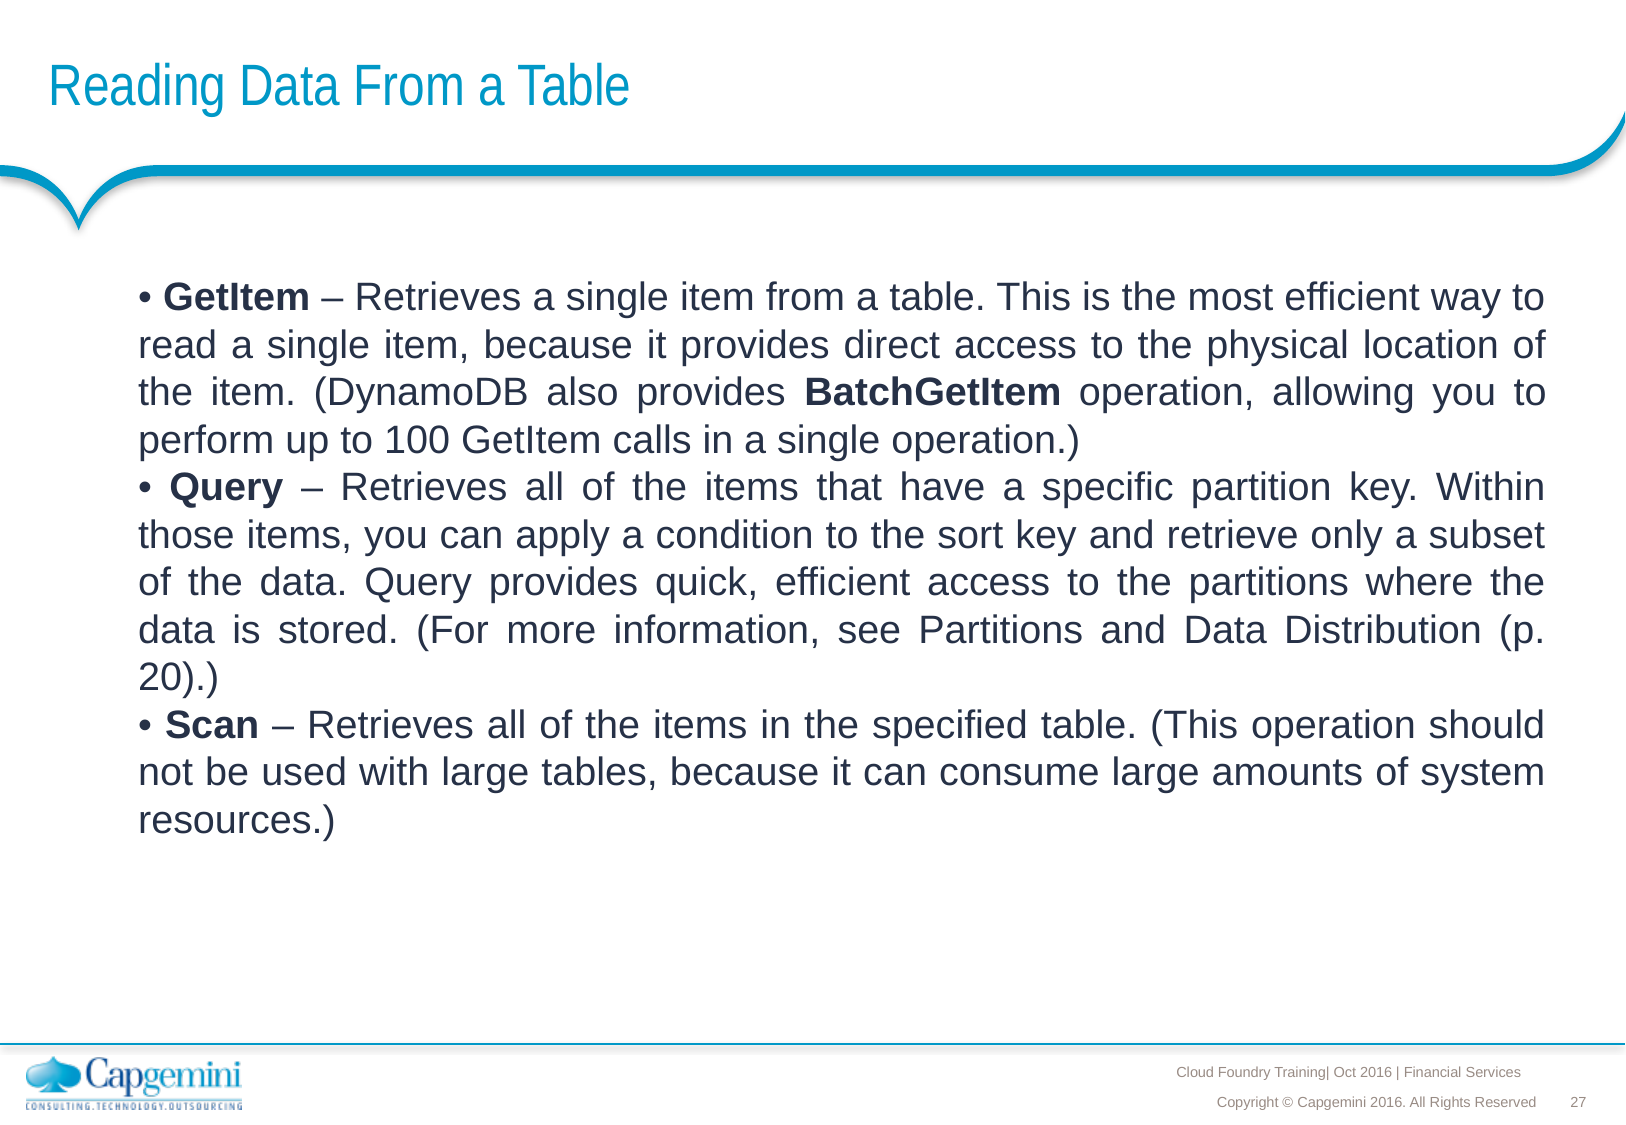

# Reading Data From a Table
• GetItem – Retrieves a single item from a table. This is the most efficient way to read a single item, because it provides direct access to the physical location of the item. (DynamoDB also provides BatchGetItem operation, allowing you to perform up to 100 GetItem calls in a single operation.)
• Query – Retrieves all of the items that have a specific partition key. Within those items, you can apply a condition to the sort key and retrieve only a subset of the data. Query provides quick, efficient access to the partitions where the data is stored. (For more information, see Partitions and Data Distribution (p. 20).)
• Scan – Retrieves all of the items in the specified table. (This operation should not be used with large tables, because it can consume large amounts of system resources.)